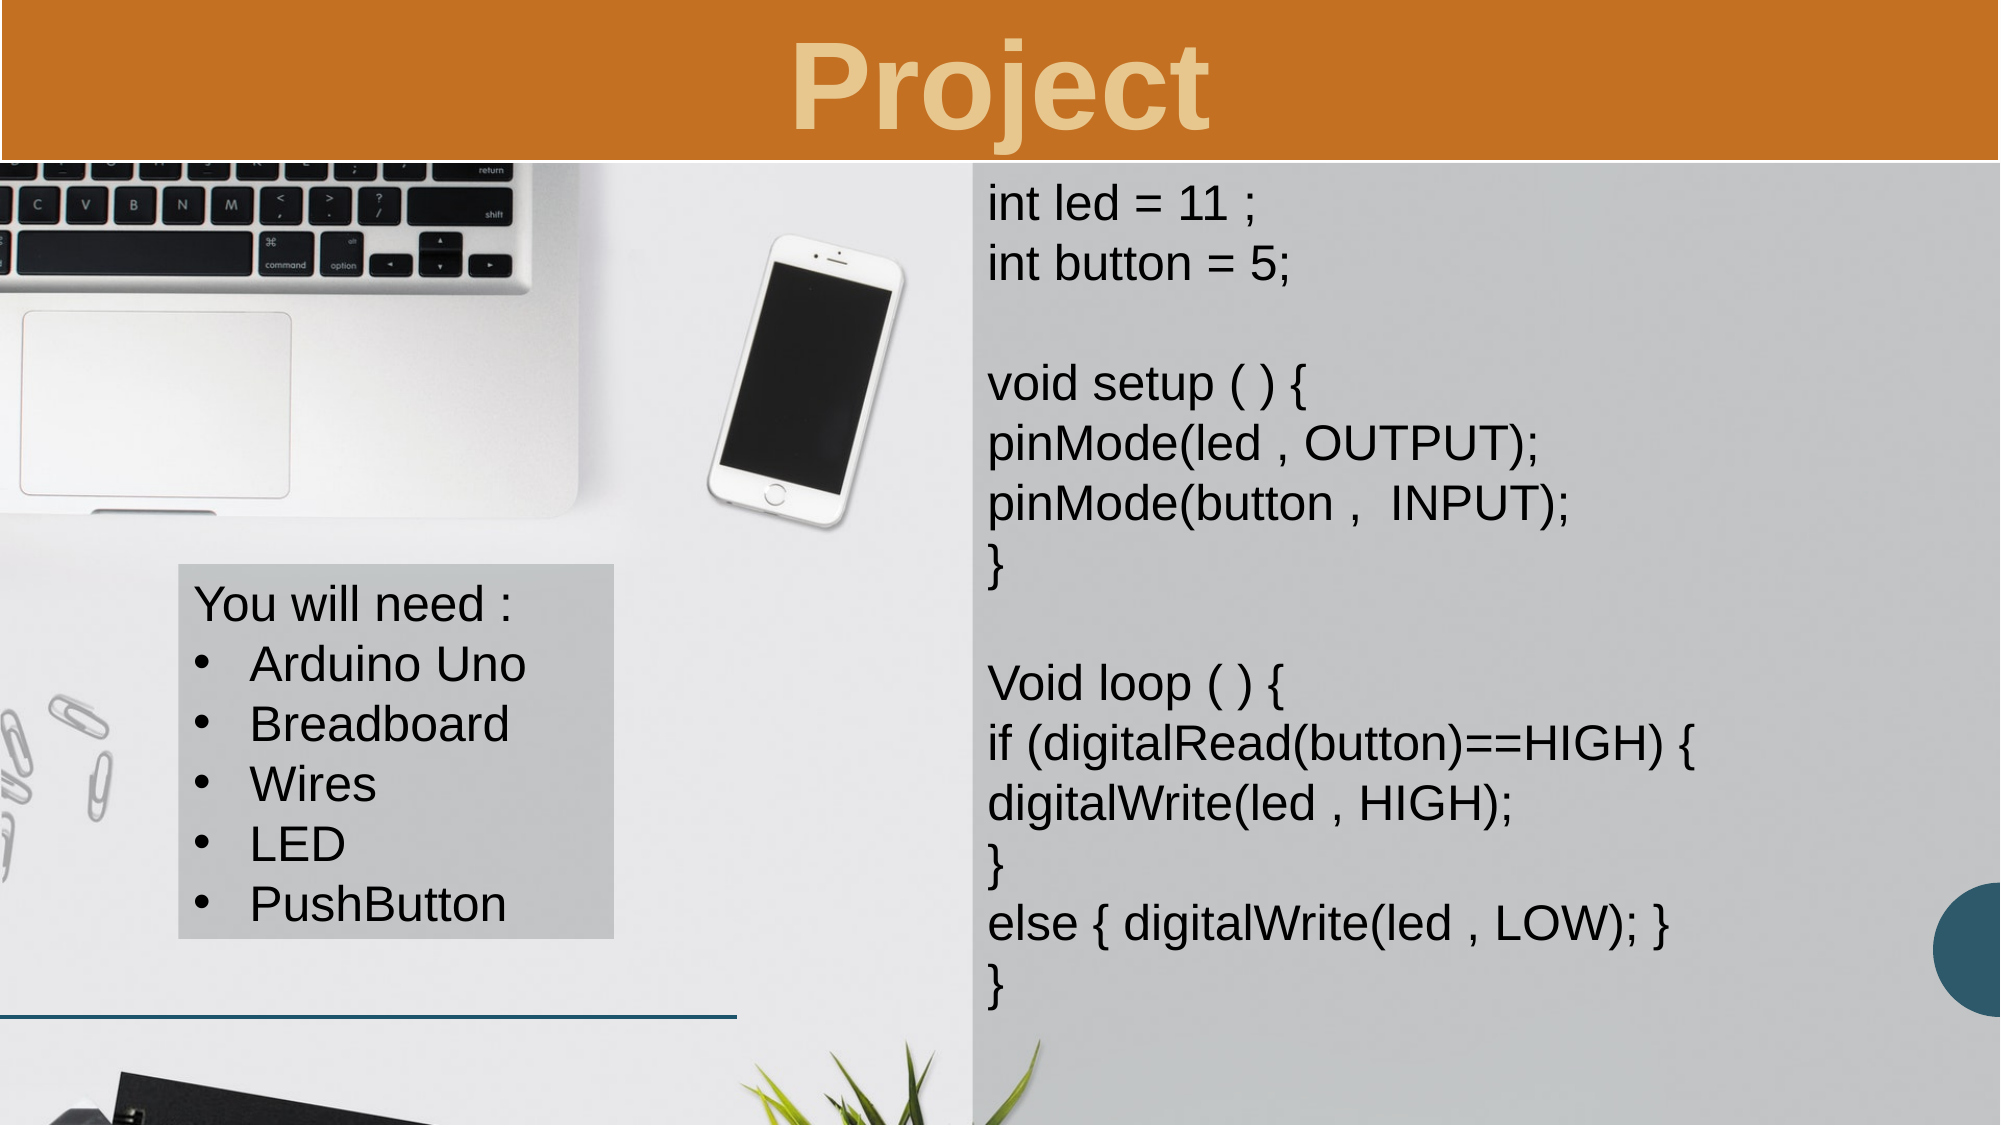

Project
int led = 11 ;
int button = 5;

void setup ( ) {
pinMode(led , OUTPUT);
pinMode(button ,  INPUT);
}

Void loop ( ) {
if (digitalRead(button)==HIGH) {
digitalWrite(led , HIGH);
}
else { digitalWrite(led , LOW); }
}

You will need :
Arduino Uno
Breadboard
Wires
LED
PushButton